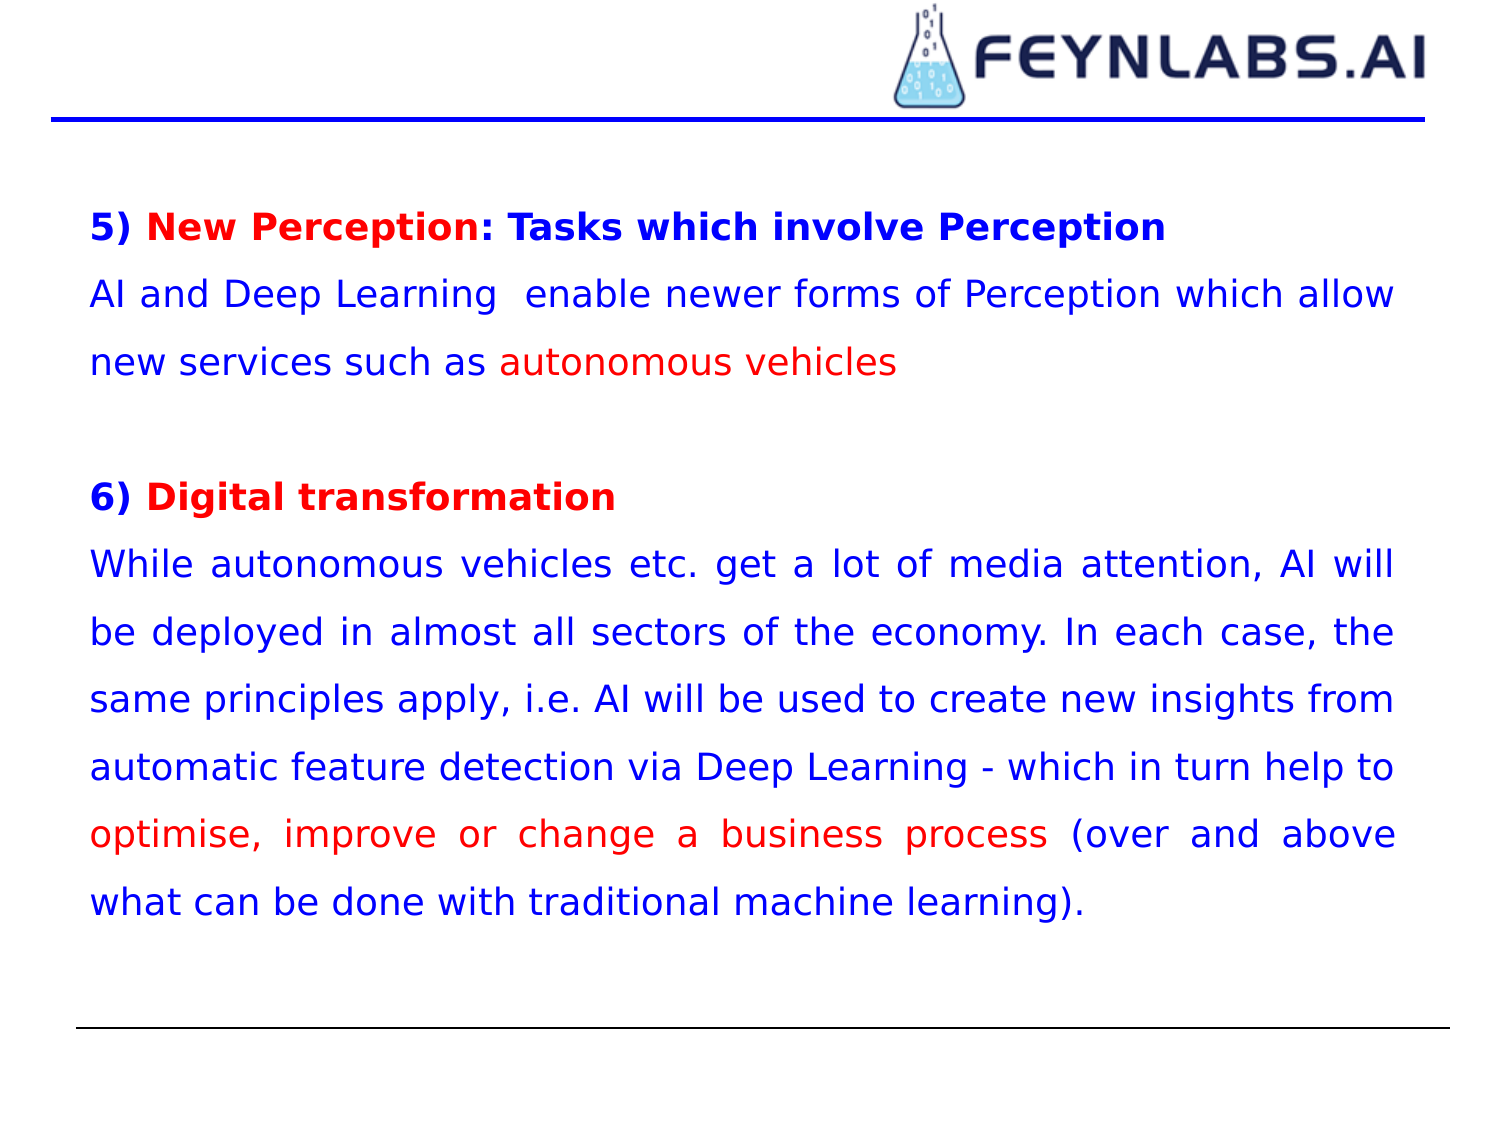

5) New Perception: Tasks which involve Perception
AI and Deep Learning  enable newer forms of Perception which allow new services such as autonomous vehicles

6) Digital transformation
While autonomous vehicles etc. get a lot of media attention, AI will be deployed in almost all sectors of the economy. In each case, the same principles apply, i.e. AI will be used to create new insights from automatic feature detection via Deep Learning - which in turn help to optimise, improve or change a business process (over and above what can be done with traditional machine learning).